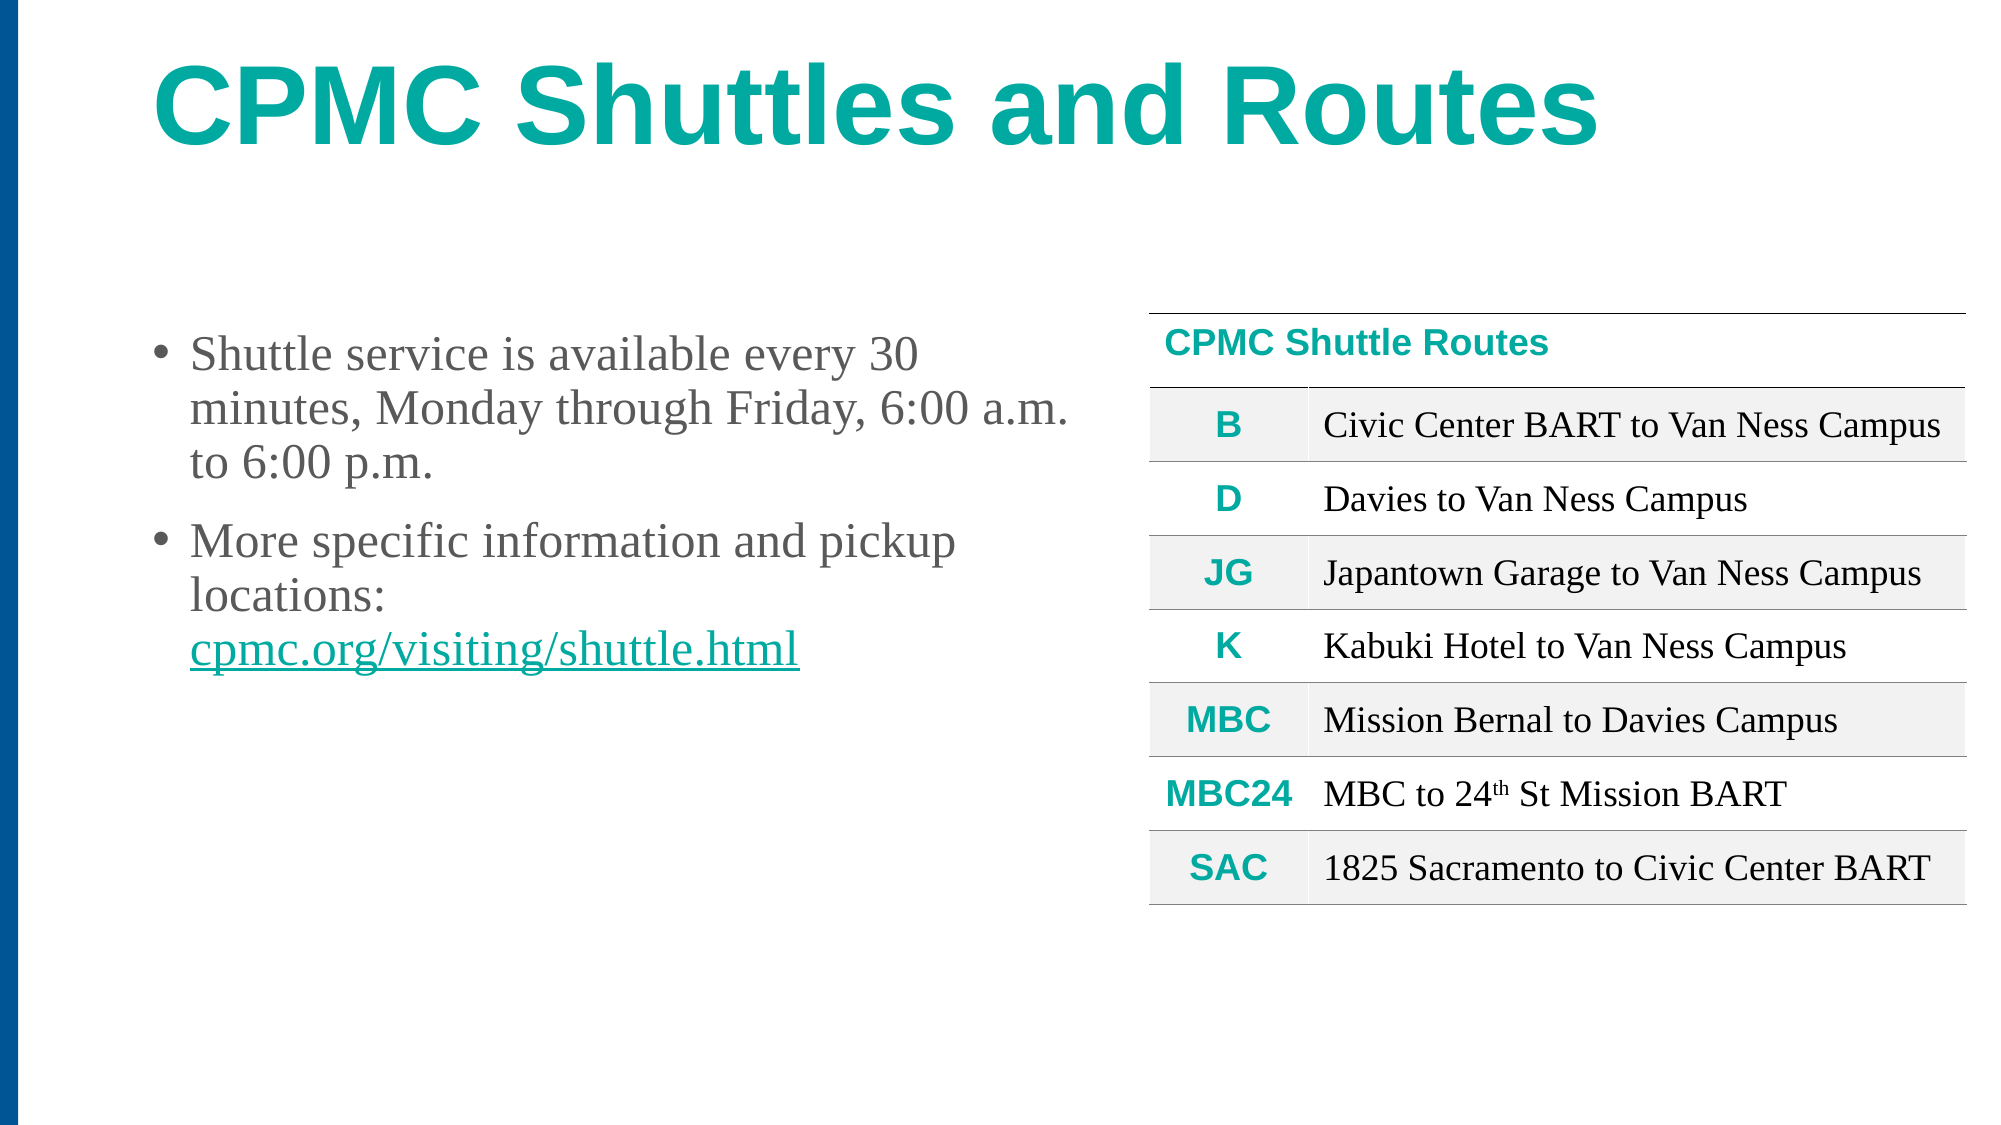

# CPMC Shuttles and Routes
| CPMC Shuttle Routes |  |
| --- | --- |
| B | Civic Center BART to Van Ness Campus |
| D | Davies to Van Ness Campus |
| JG | Japantown Garage to Van Ness Campus |
| K | Kabuki Hotel to Van Ness Campus |
| MBC | Mission Bernal to Davies Campus |
| MBC24 | MBC to 24th St Mission BART |
| SAC | 1825 Sacramento to Civic Center BART |
Shuttle service is available every 30 minutes, Monday through Friday, 6:00 a.m. to 6:00 p.m.
More specific information and pickup locations:
cpmc.org/visiting/shuttle.html